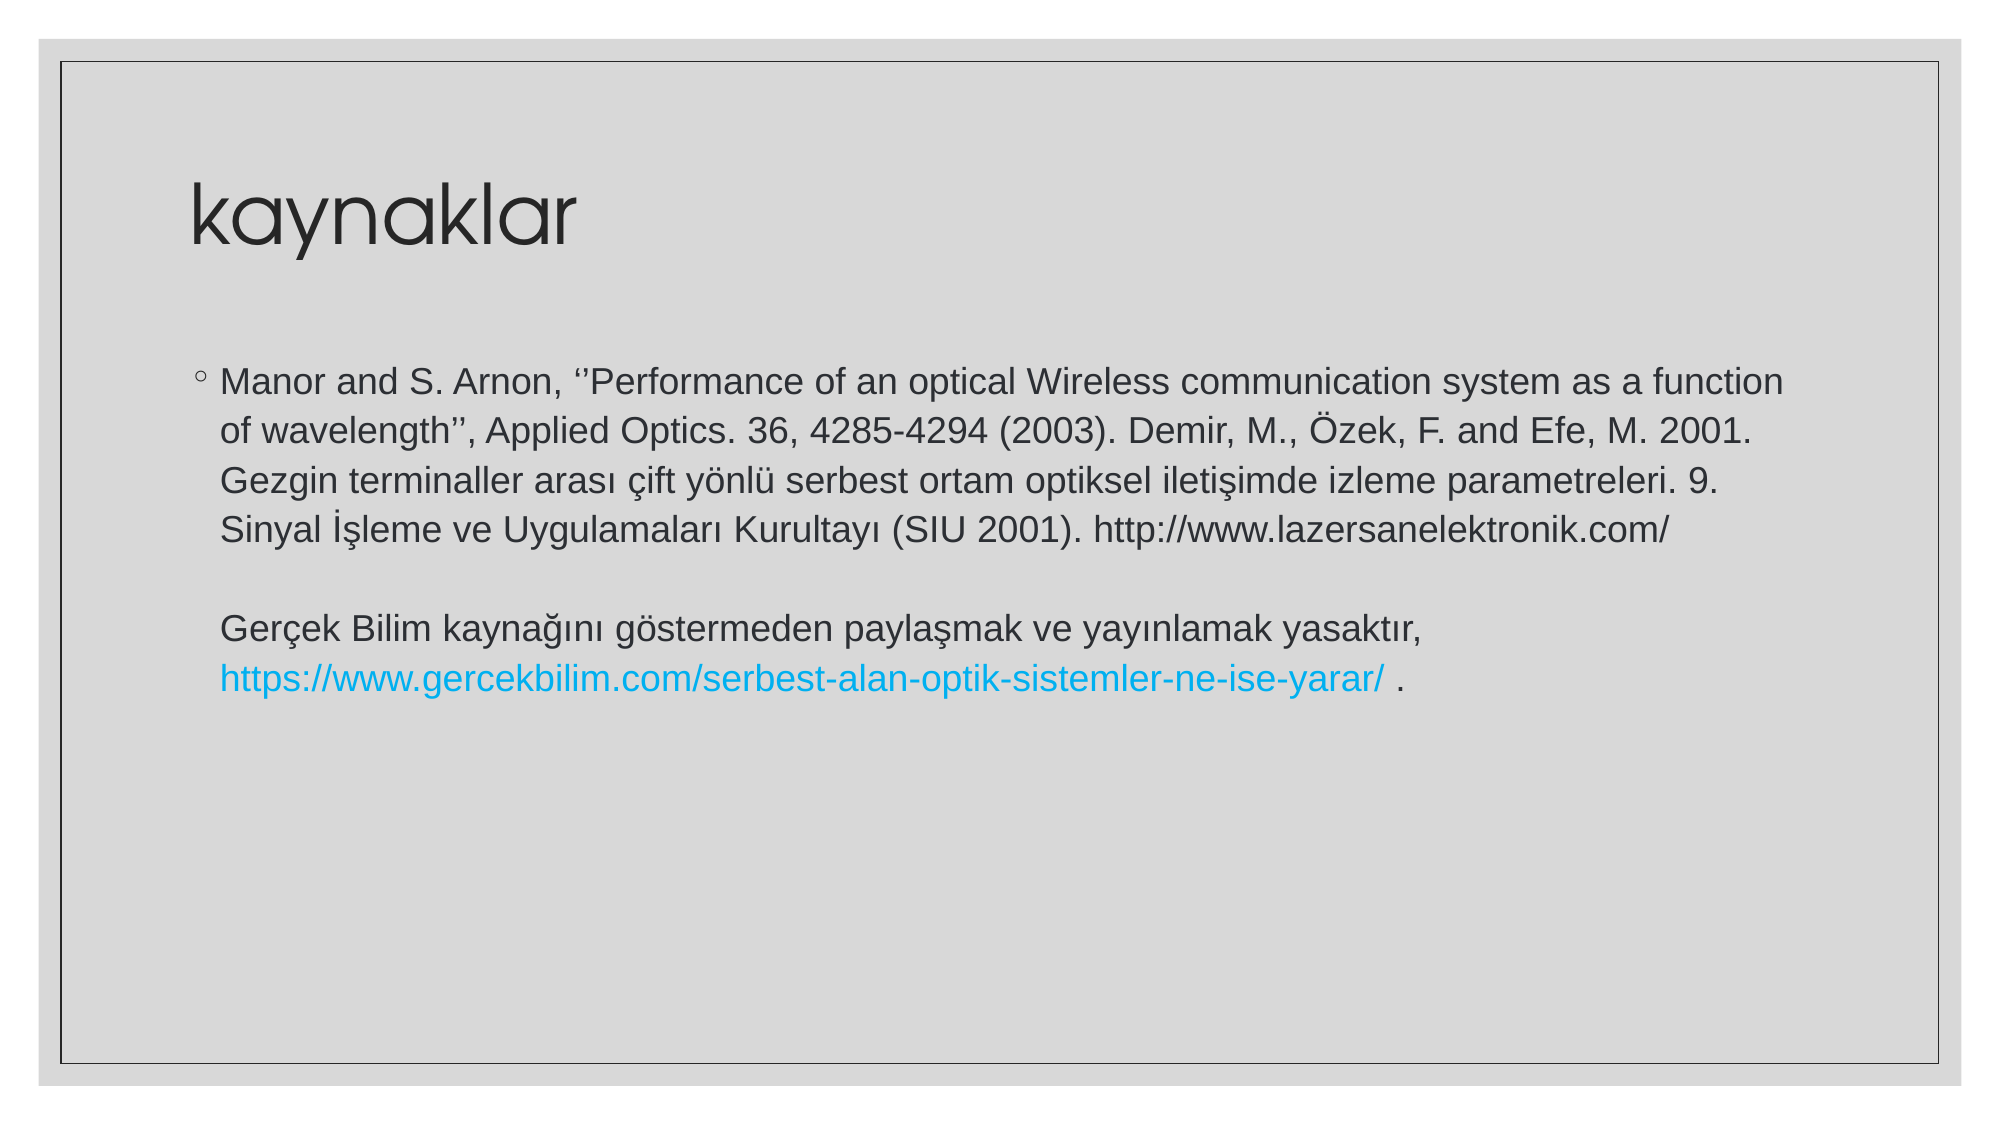

# kaynaklar
Manor and S. Arnon, ‘’Performance of an optical Wireless communication system as a function of wavelength’’, Applied Optics. 36, 4285-4294 (2003). Demir, M., Özek, F. and Efe, M. 2001. Gezgin terminaller arası çift yönlü serbest ortam optiksel iletişimde izleme parametreleri. 9. Sinyal İşleme ve Uygulamaları Kurultayı (SIU 2001). http://www.lazersanelektronik.com/
Gerçek Bilim kaynağını göstermeden paylaşmak ve yayınlamak yasaktır, https://www.gercekbilim.com/serbest-alan-optik-sistemler-ne-ise-yarar/ .